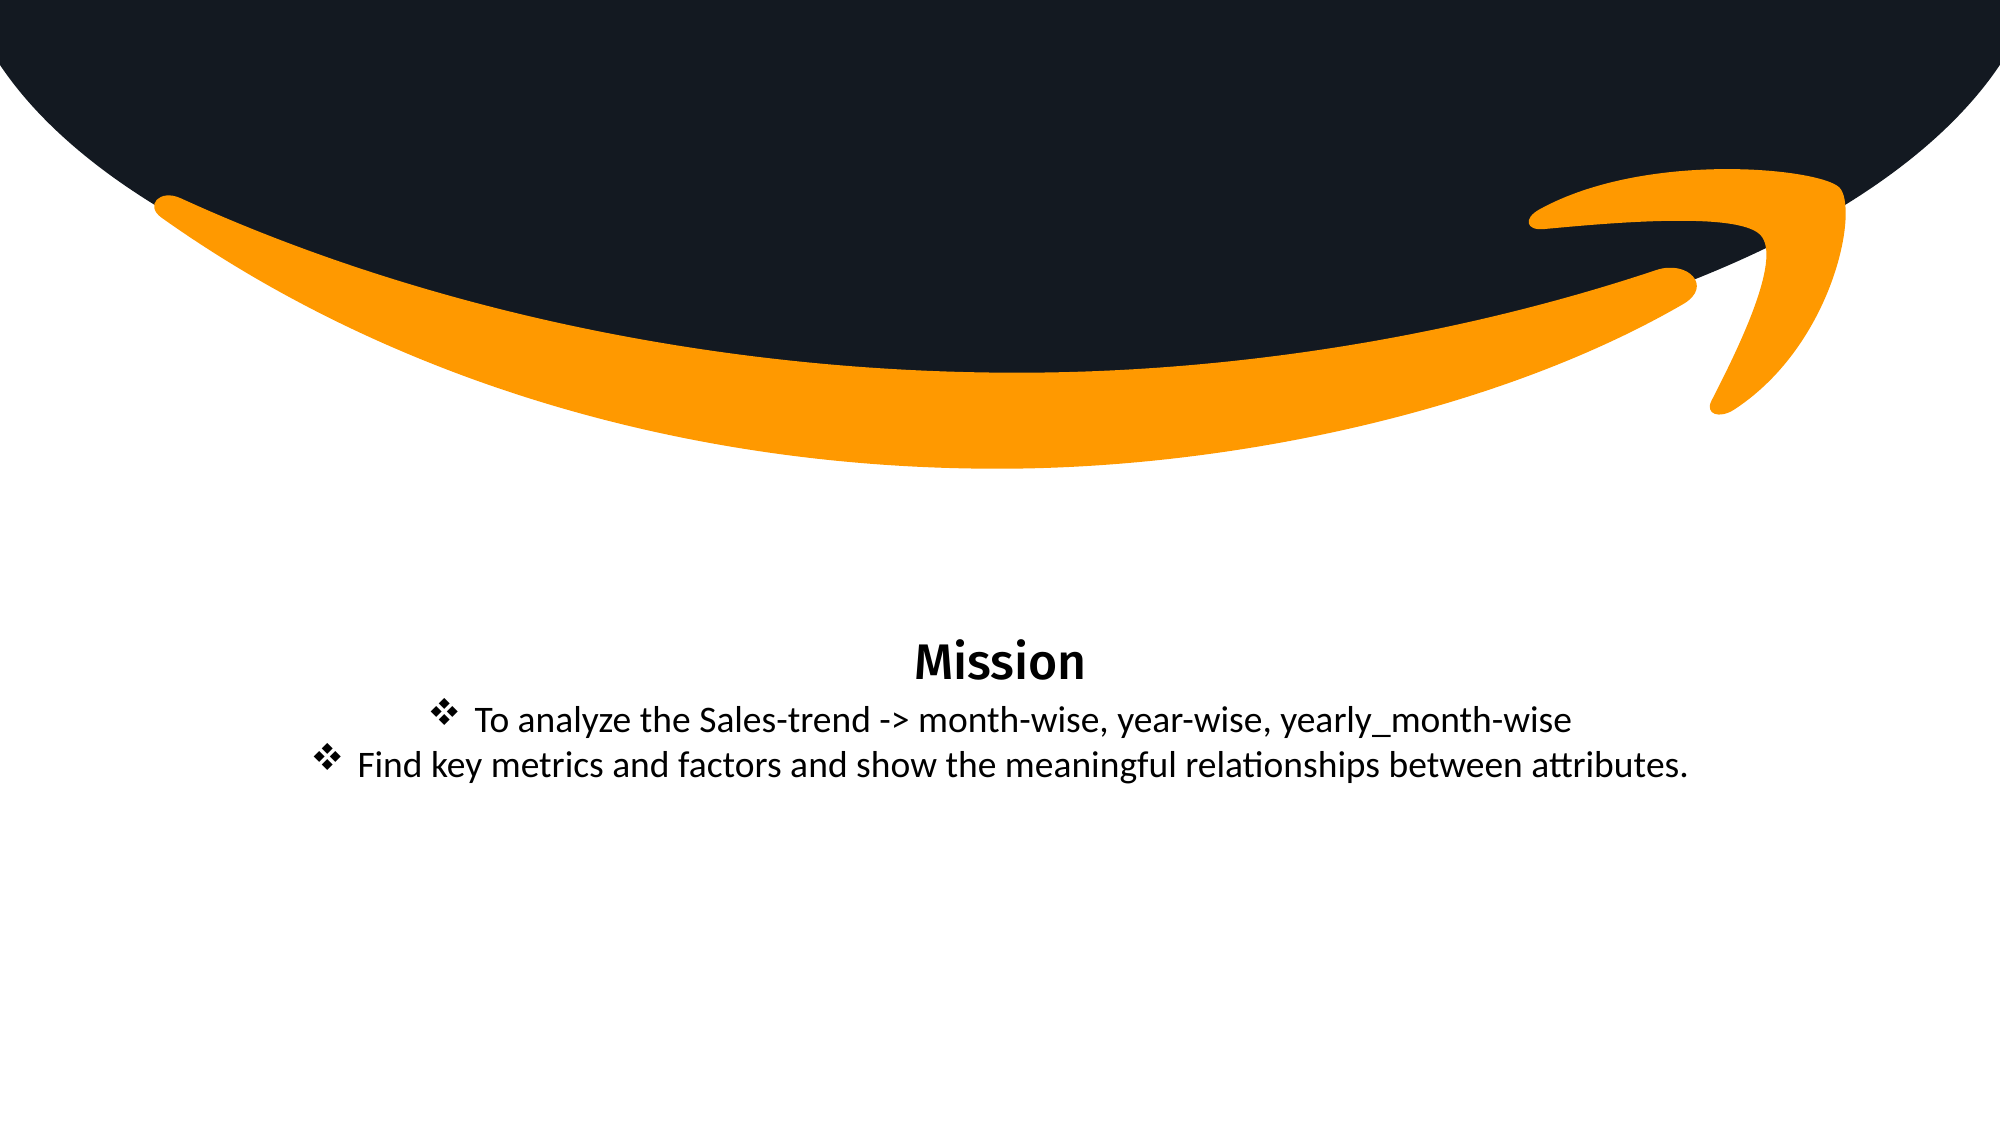

Mission
To analyze the Sales-trend -> month-wise, year-wise, yearly_month-wise
Find key metrics and factors and show the meaningful relationships between attributes.